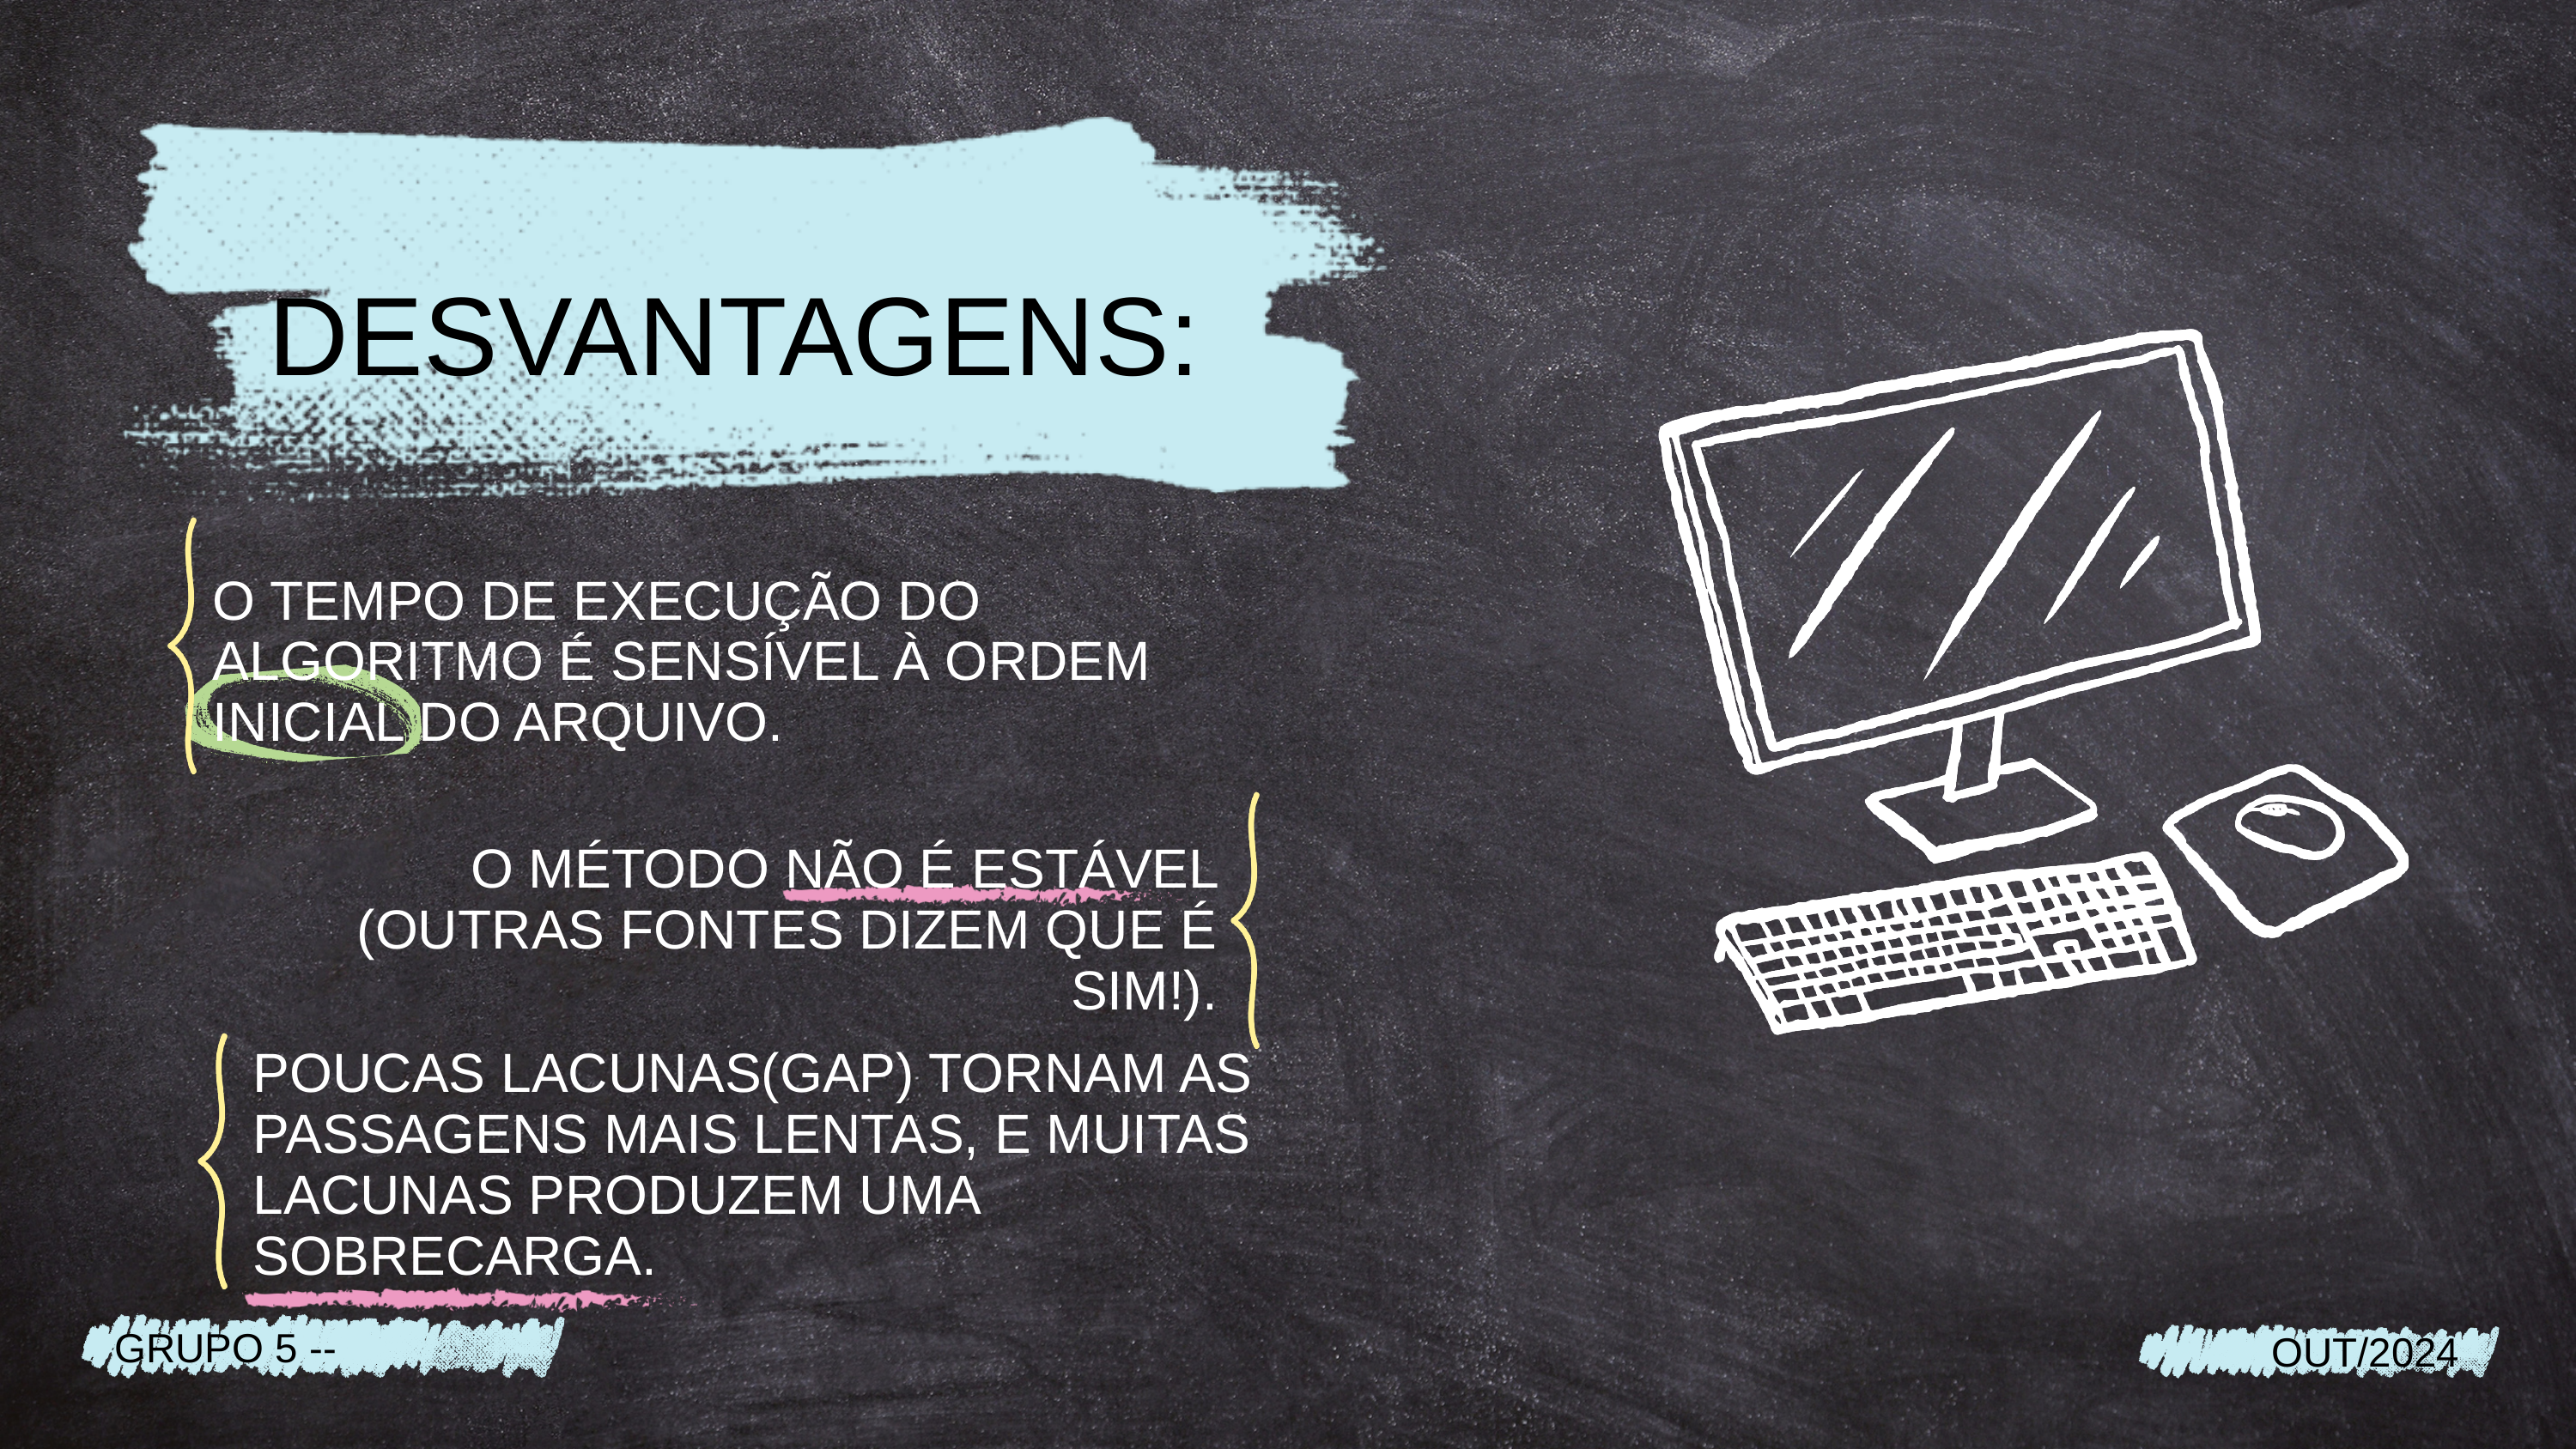

DESVANTAGENS:

O TEMPO DE EXECUÇÃO DO ALGORITMO É SENSÍVEL À ORDEM INICIAL DO ARQUIVO.

O MÉTODO NÃO É ESTÁVEL (OUTRAS FONTES DIZEM QUE É SIM!).

POUCAS LACUNAS(GAP) TORNAM AS PASSAGENS MAIS LENTAS, E MUITAS LACUNAS PRODUZEM UMA SOBRECARGA.

GRUPO 5 --
OUT/2024